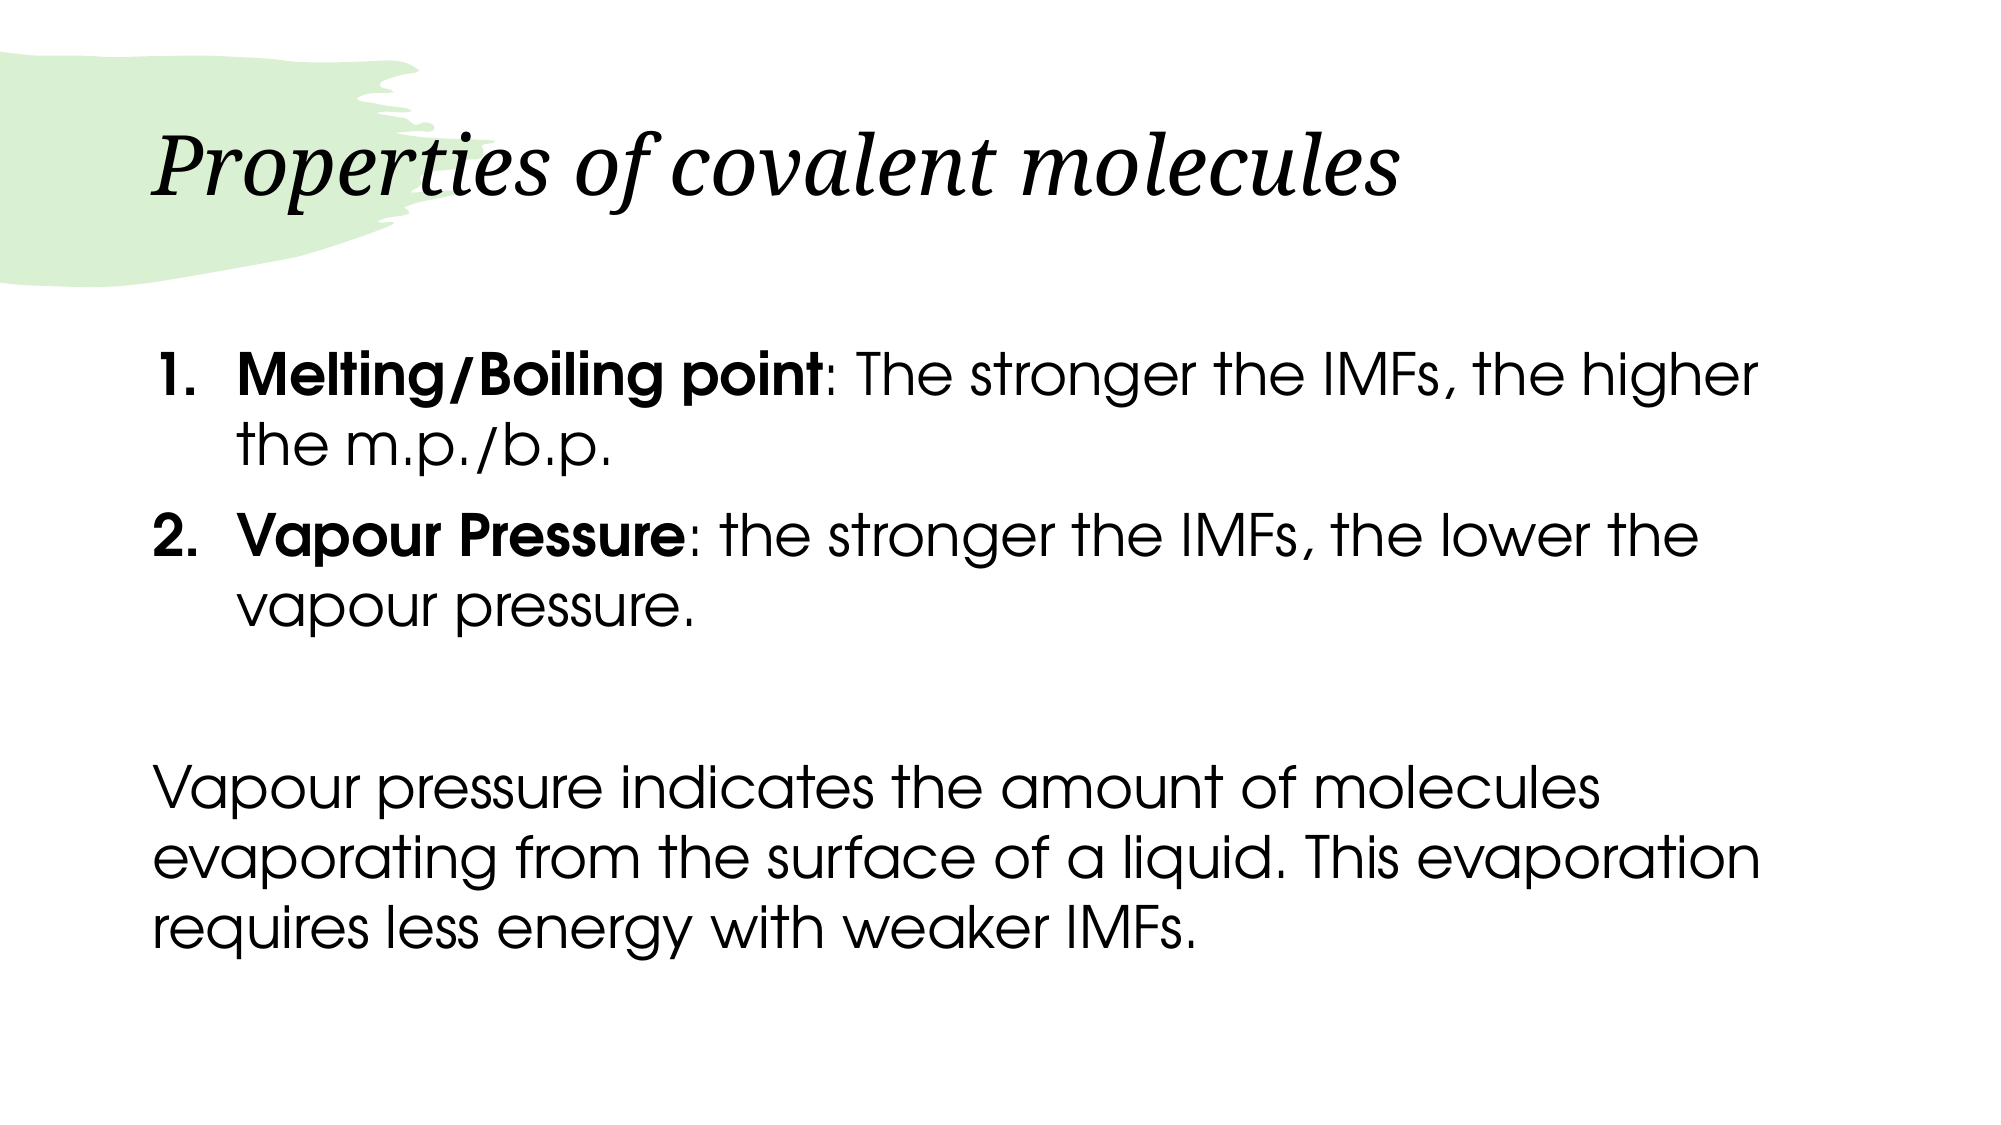

# Properties of covalent molecules
Melting/Boiling point: The stronger the IMFs, the higher the m.p./b.p.
Vapour Pressure: the stronger the IMFs, the lower the vapour pressure.

Vapour pressure indicates the amount of molecules evaporating from the surface of a liquid. This evaporation requires less energy with weaker IMFs.